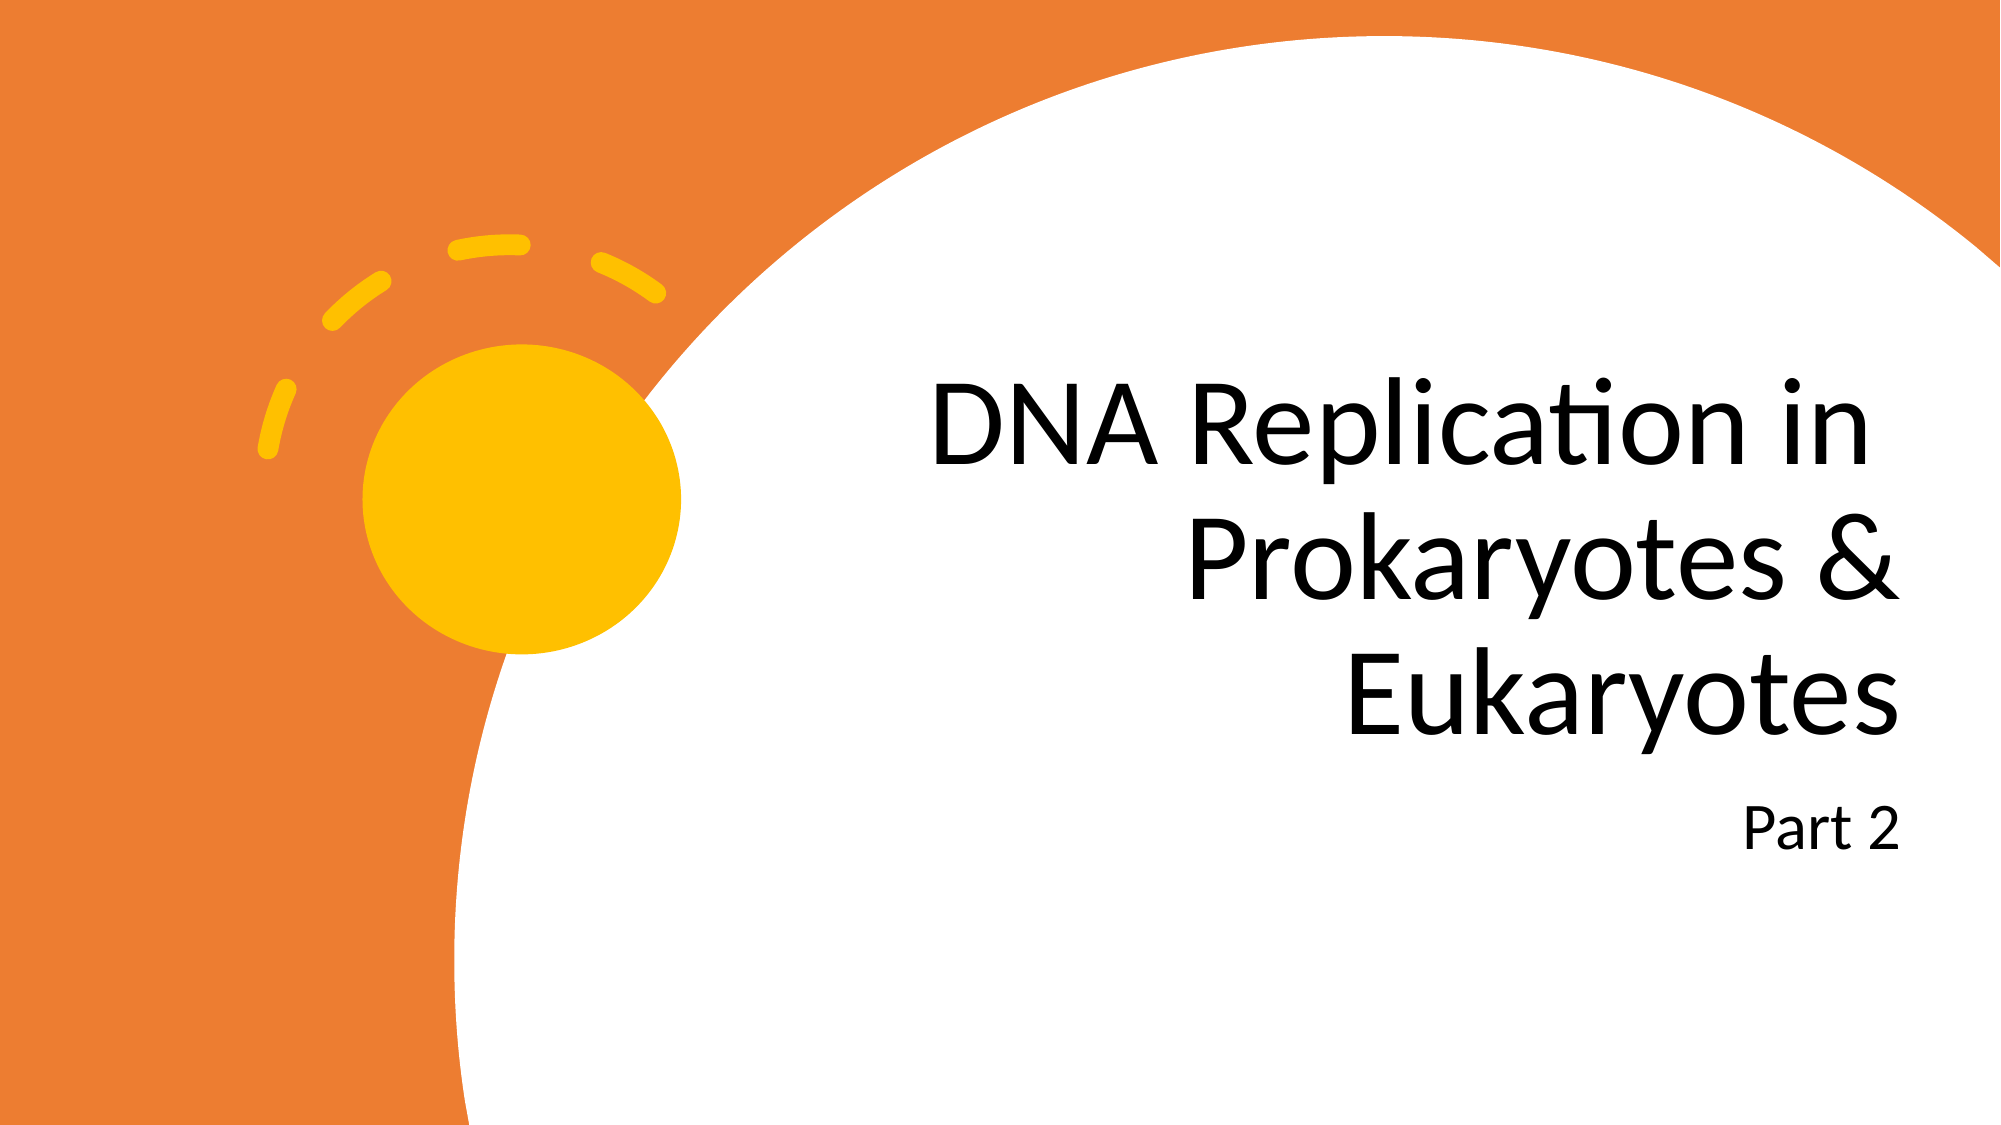

# DNA Replication in Prokaryotes & Eukaryotes

Part 2